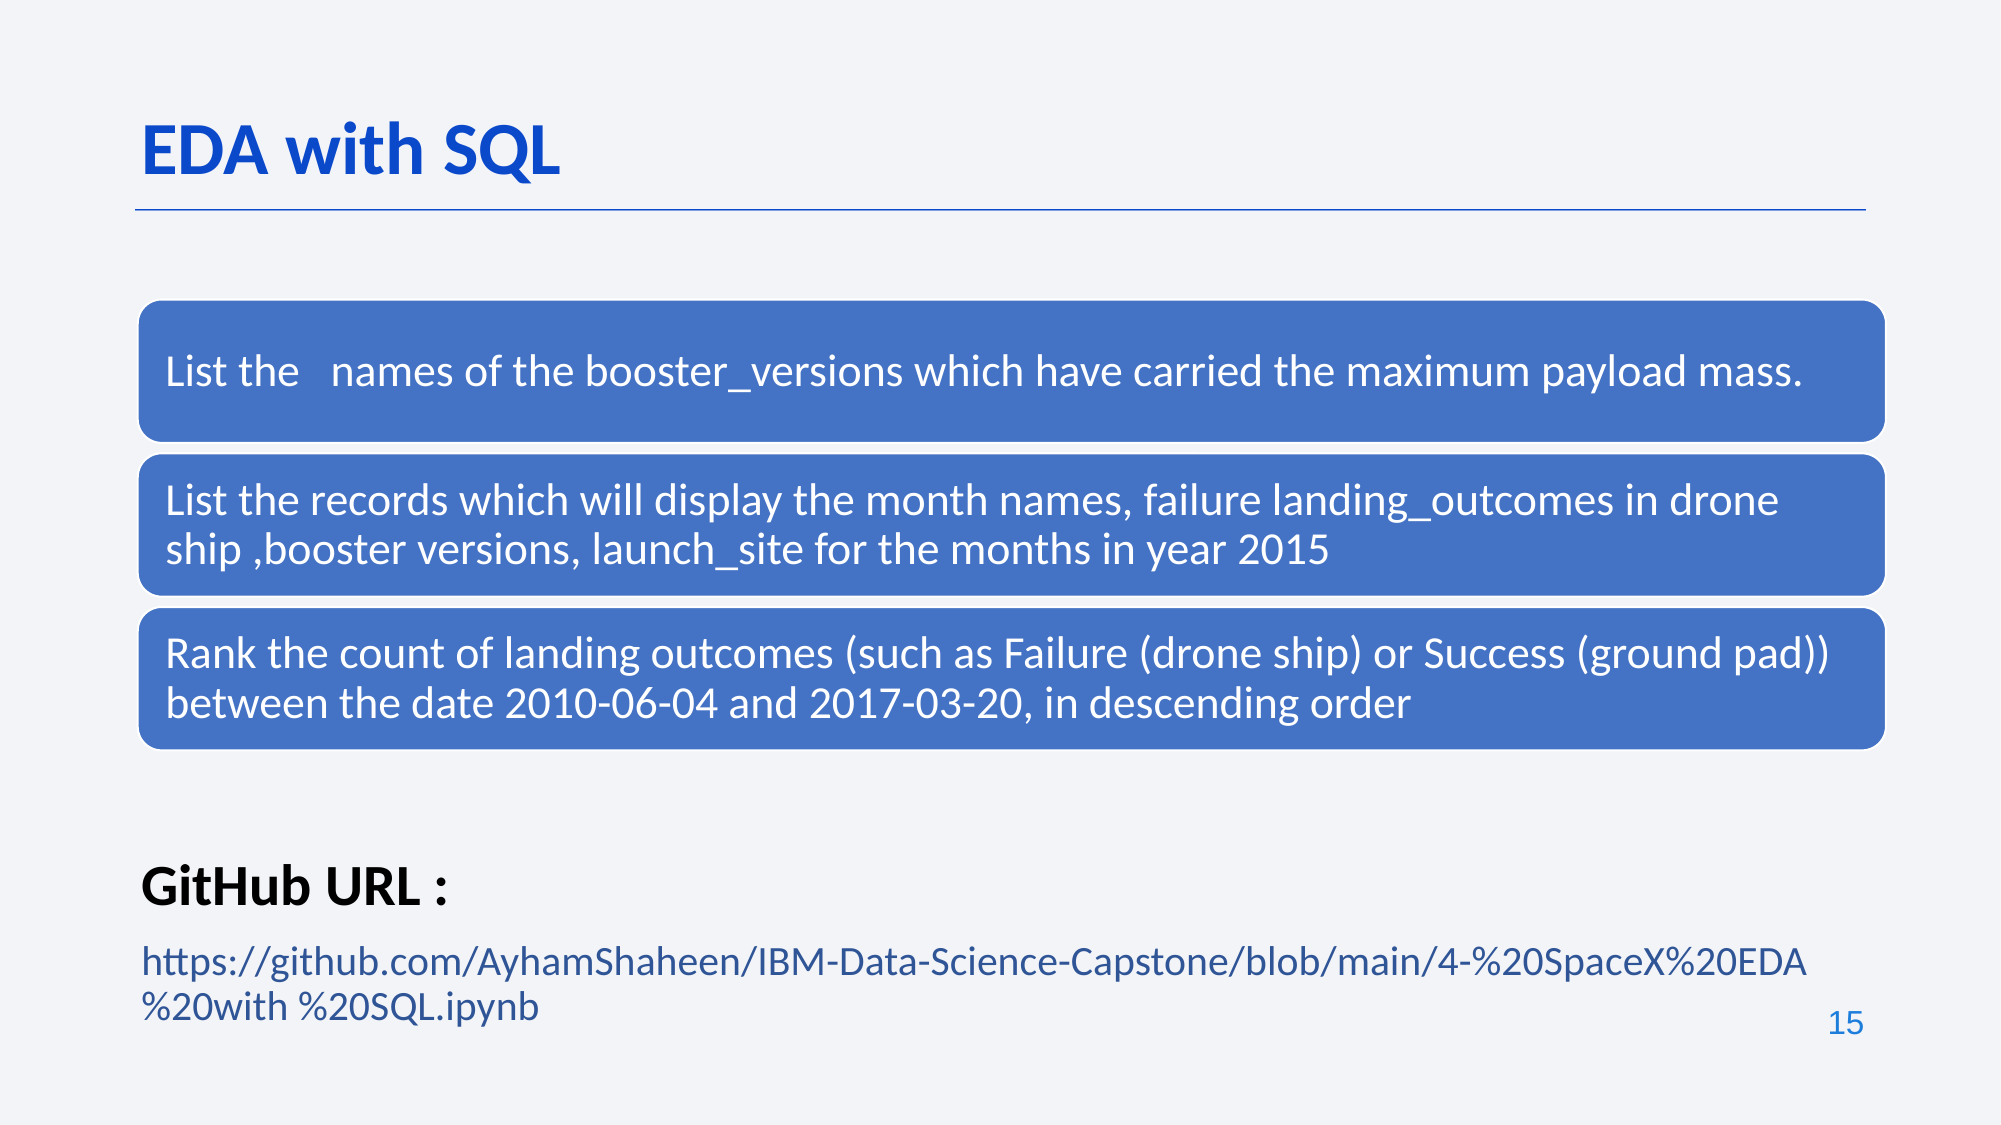

EDA with SQL

List the   names of the booster_versions which have carried the maximum payload mass.
List the records which will display the month names, failure landing_outcomes in drone ship ,booster versions, launch_site for the months in year 2015
Rank the count of landing outcomes (such as Failure (drone ship) or Success (ground pad)) between the date 2010-06-04 and 2017-03-20, in descending order

GitHub URL :
https://github.com/AyhamShaheen/IBM-Data-Science-Capstone/blob/main/4-%20SpaceX%20EDA%20with %20SQL.ipynb
15